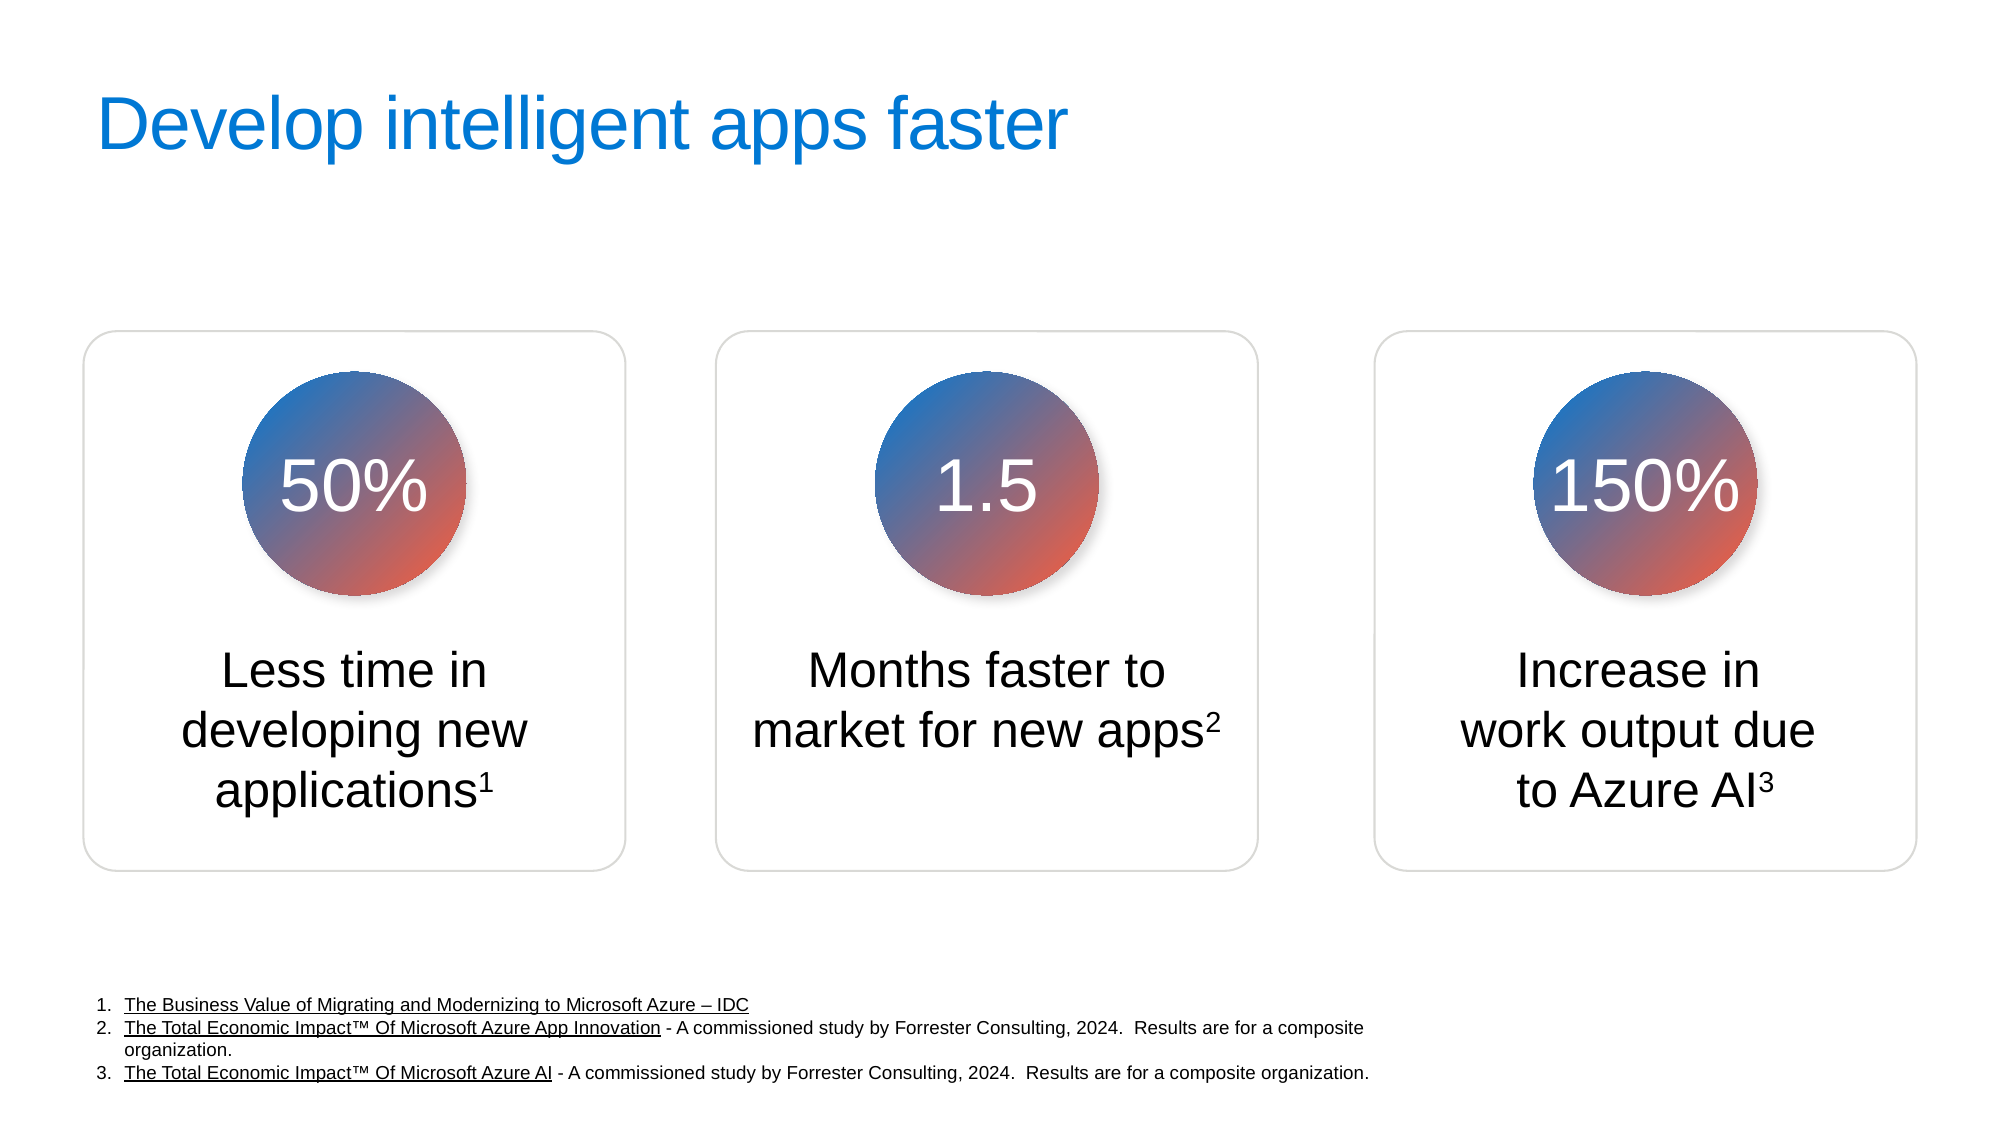

# Develop intelligent apps faster

50%
1.5
150%
Less time in developing new applications1
Months faster to market for new apps2
Increase in
work output due
to Azure AI3
The Business Value of Migrating and Modernizing to Microsoft Azure – IDC
The Total Economic Impact™ Of Microsoft Azure App Innovation - A commissioned study by Forrester Consulting, 2024.  Results are for a composite organization.
The Total Economic Impact™ Of Microsoft Azure AI - A commissioned study by Forrester Consulting, 2024.  Results are for a composite organization.